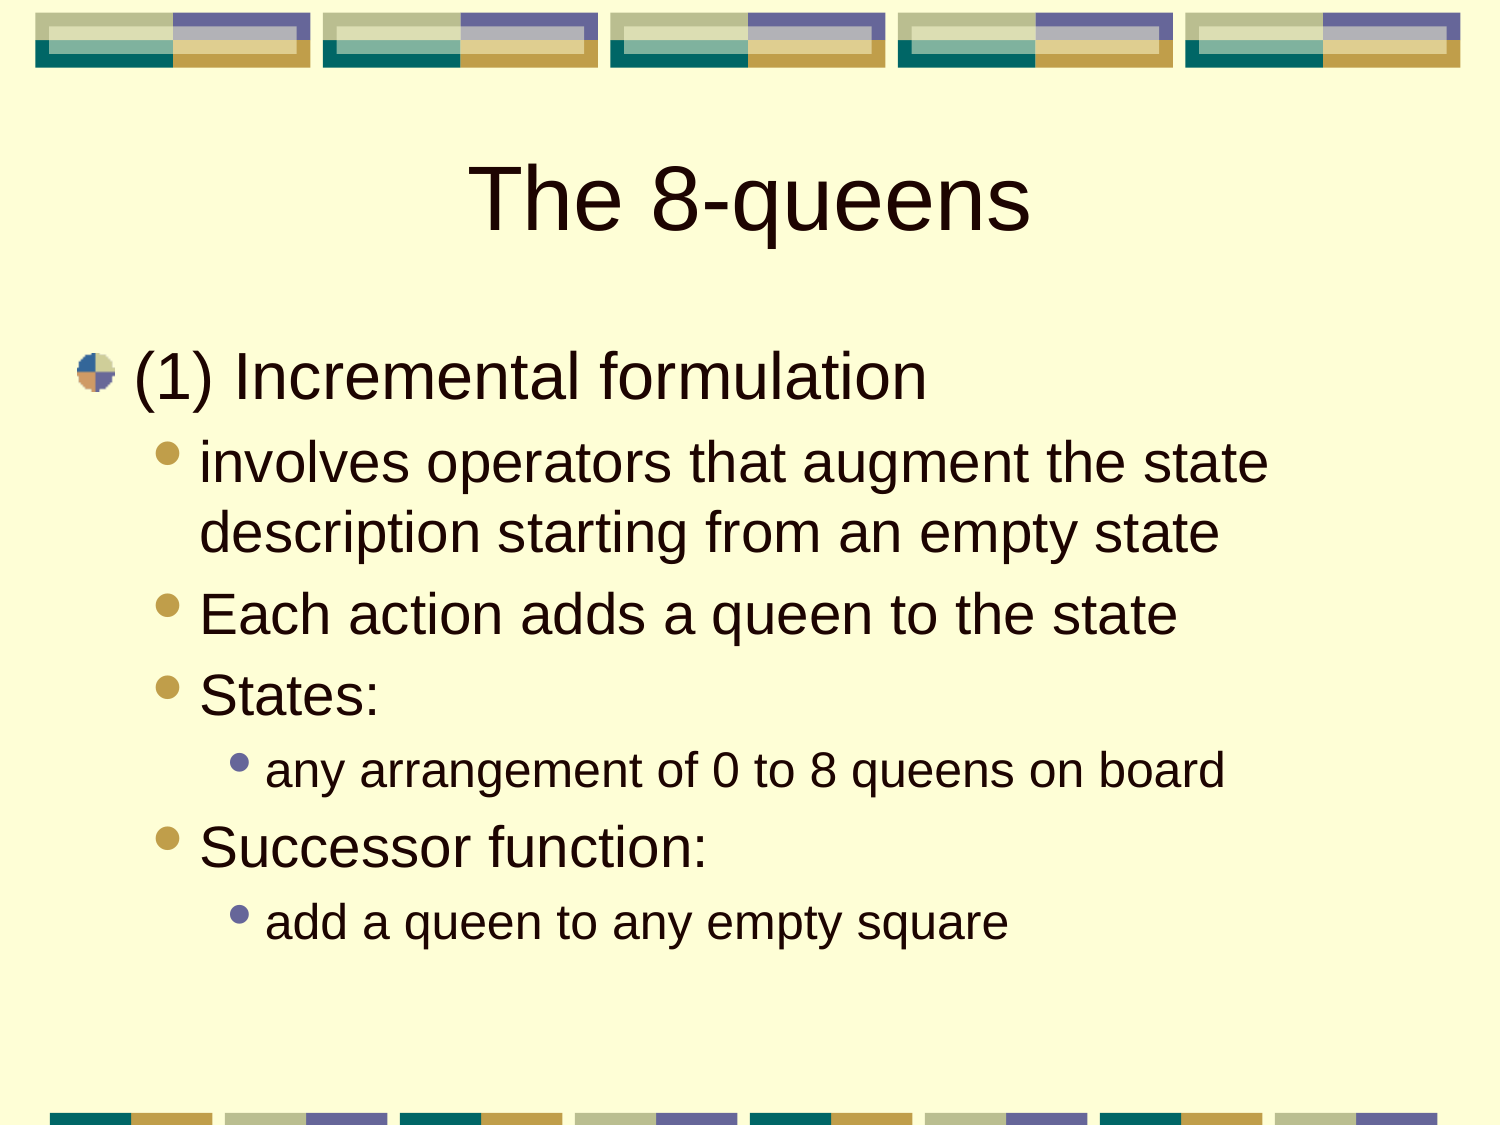

# The 8-queens
(1) Incremental formulation
involves operators that augment the state description starting from an empty state
Each action adds a queen to the state
States:
any arrangement of 0 to 8 queens on board
Successor function:
add a queen to any empty square